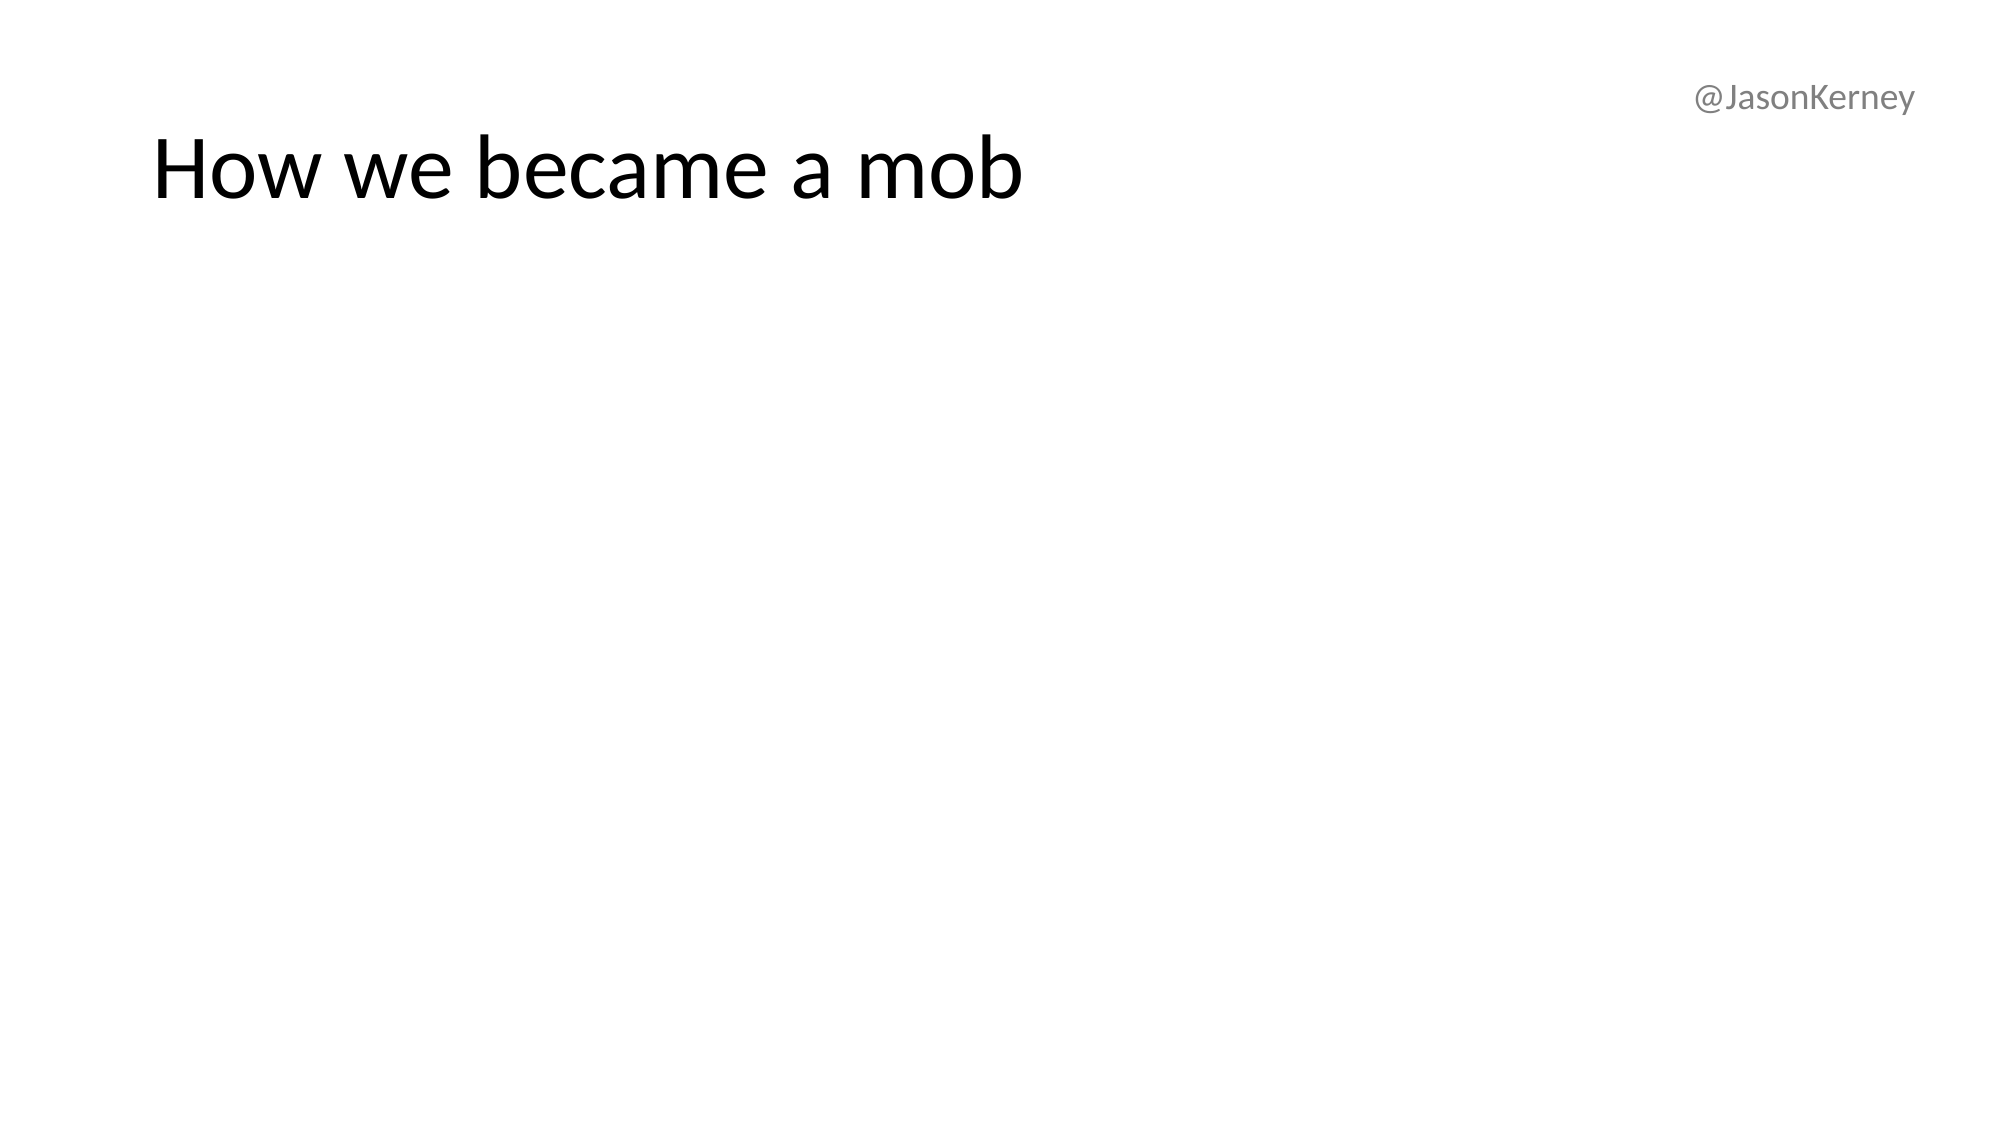

# How we became a mob
@JasonKerney